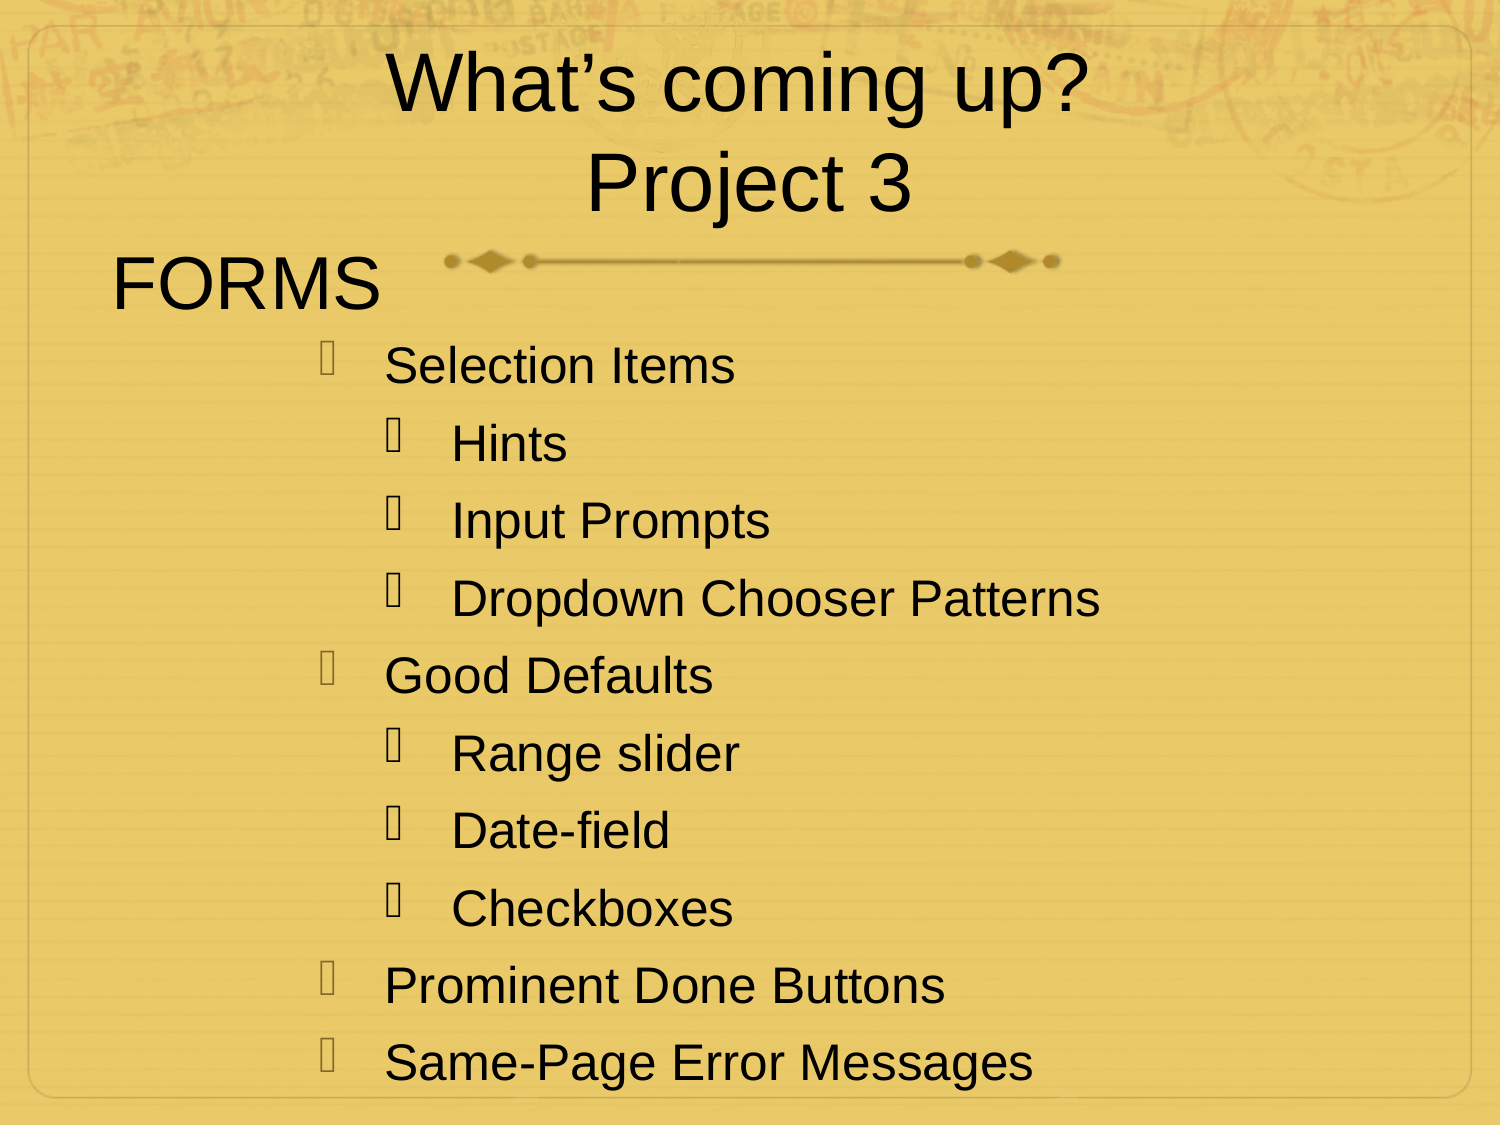

# What’s coming up? Project 3
FORMS
Selection Items
Hints
Input Prompts
Dropdown Chooser Patterns
Good Defaults
Range slider
Date-field
Checkboxes
Prominent Done Buttons
Same-Page Error Messages